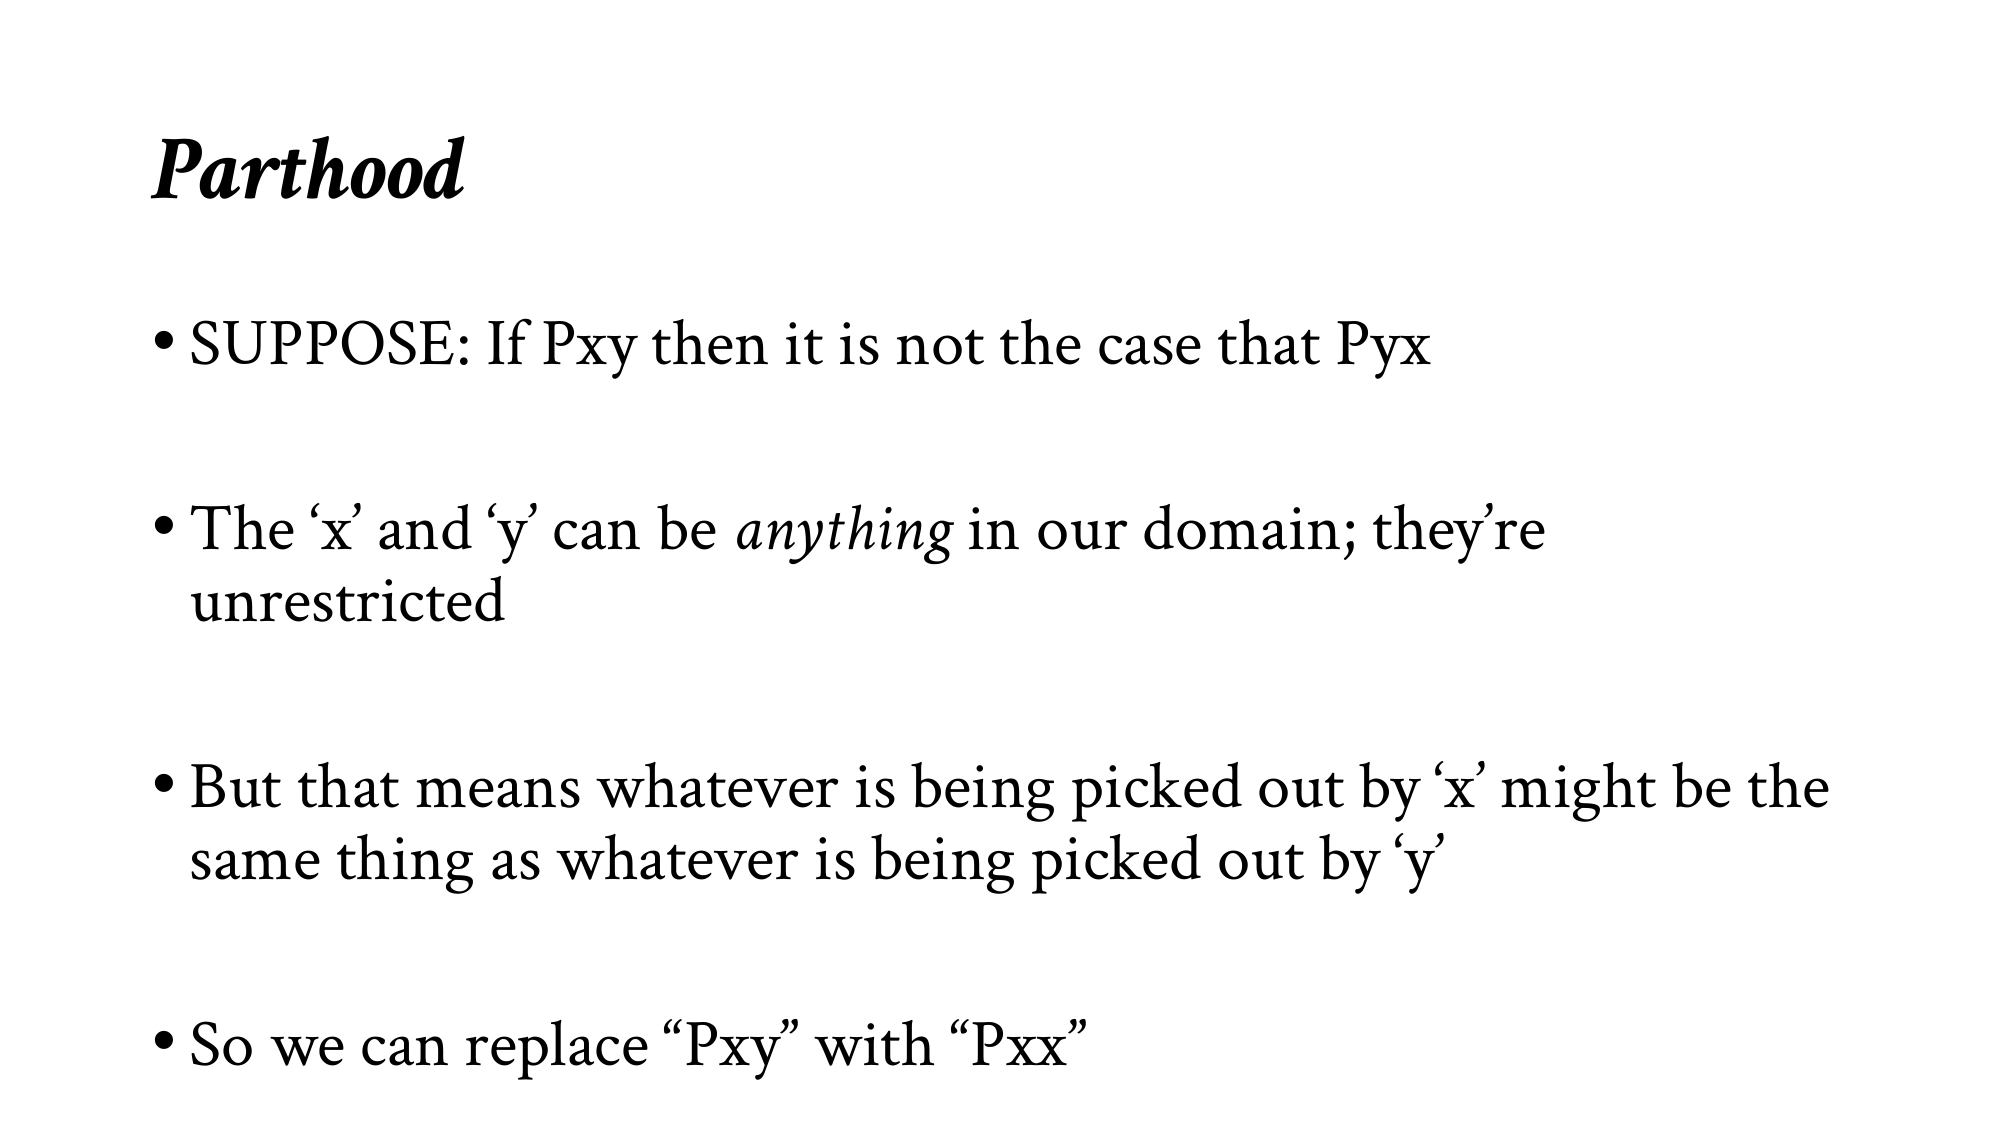

# Parthood
SUPPOSE: If Pxy then it is not the case that Pyx

The ‘x’ and ‘y’ can be anything in our domain; they’re unrestricted

But that means whatever is being picked out by ‘x’ might be the same thing as whatever is being picked out by ‘y’

So we can replace “Pxy” with “Pxx”